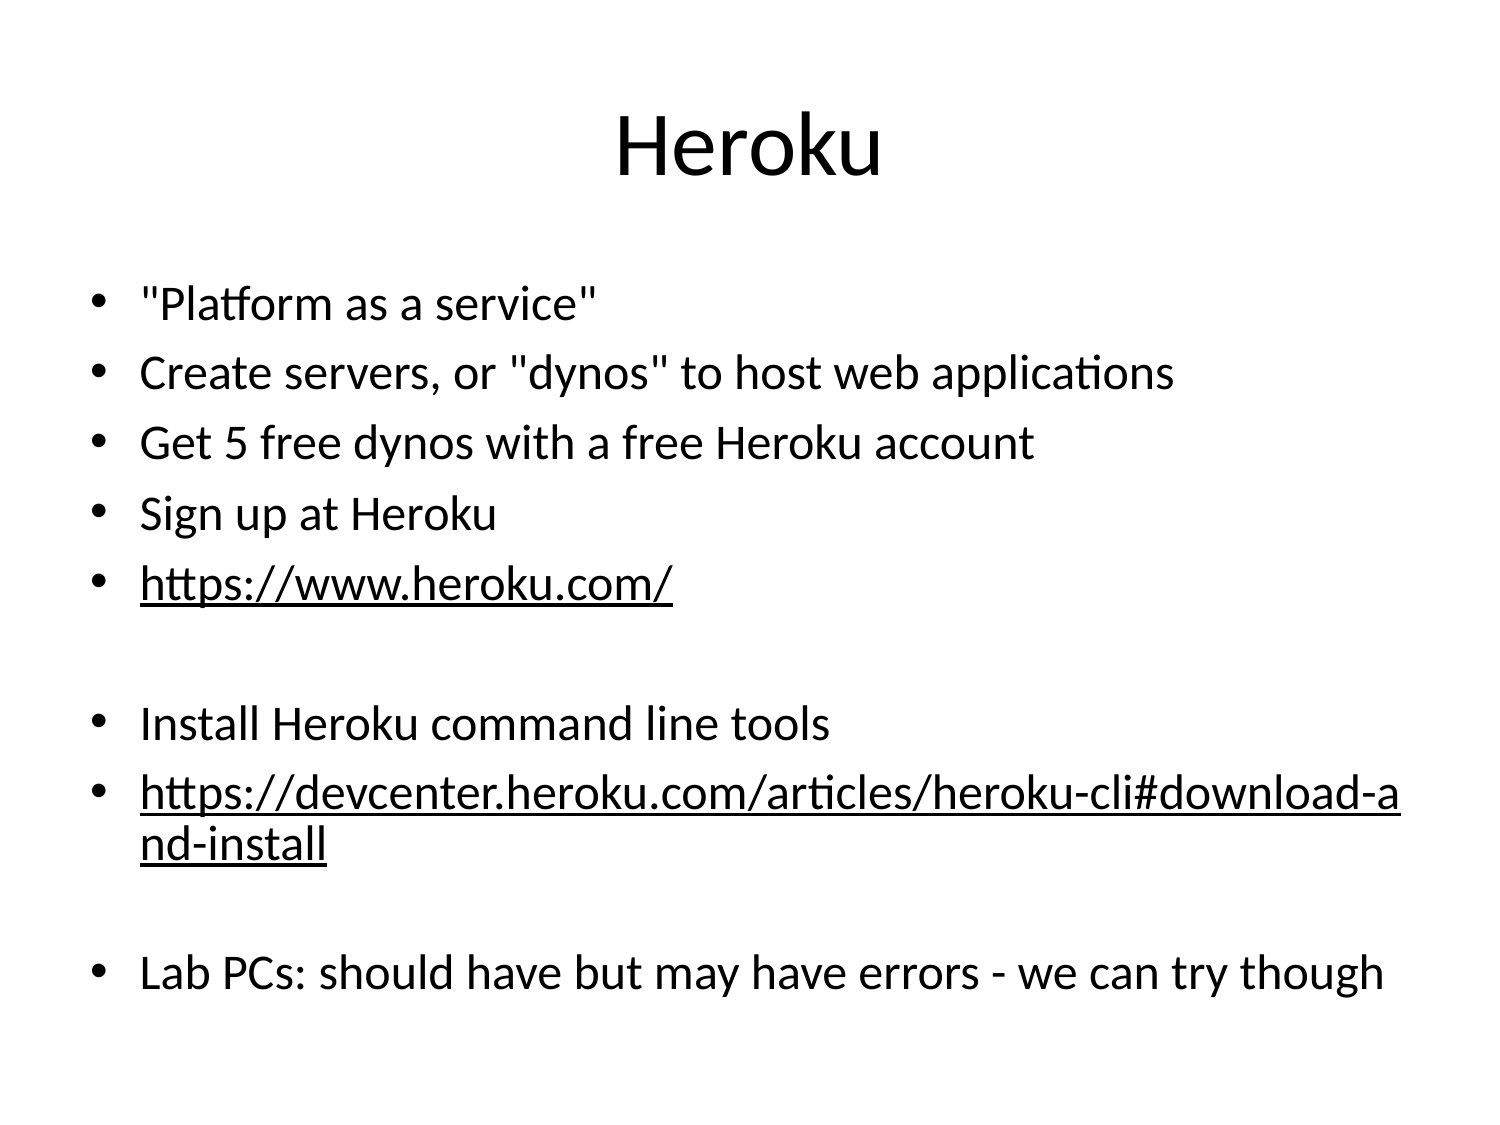

# Heroku
"Platform as a service"
Create servers, or "dynos" to host web applications
Get 5 free dynos with a free Heroku account
Sign up at Heroku
https://www.heroku.com/

Install Heroku command line tools
https://devcenter.heroku.com/articles/heroku-cli#download-and-install
Lab PCs: should have but may have errors - we can try though